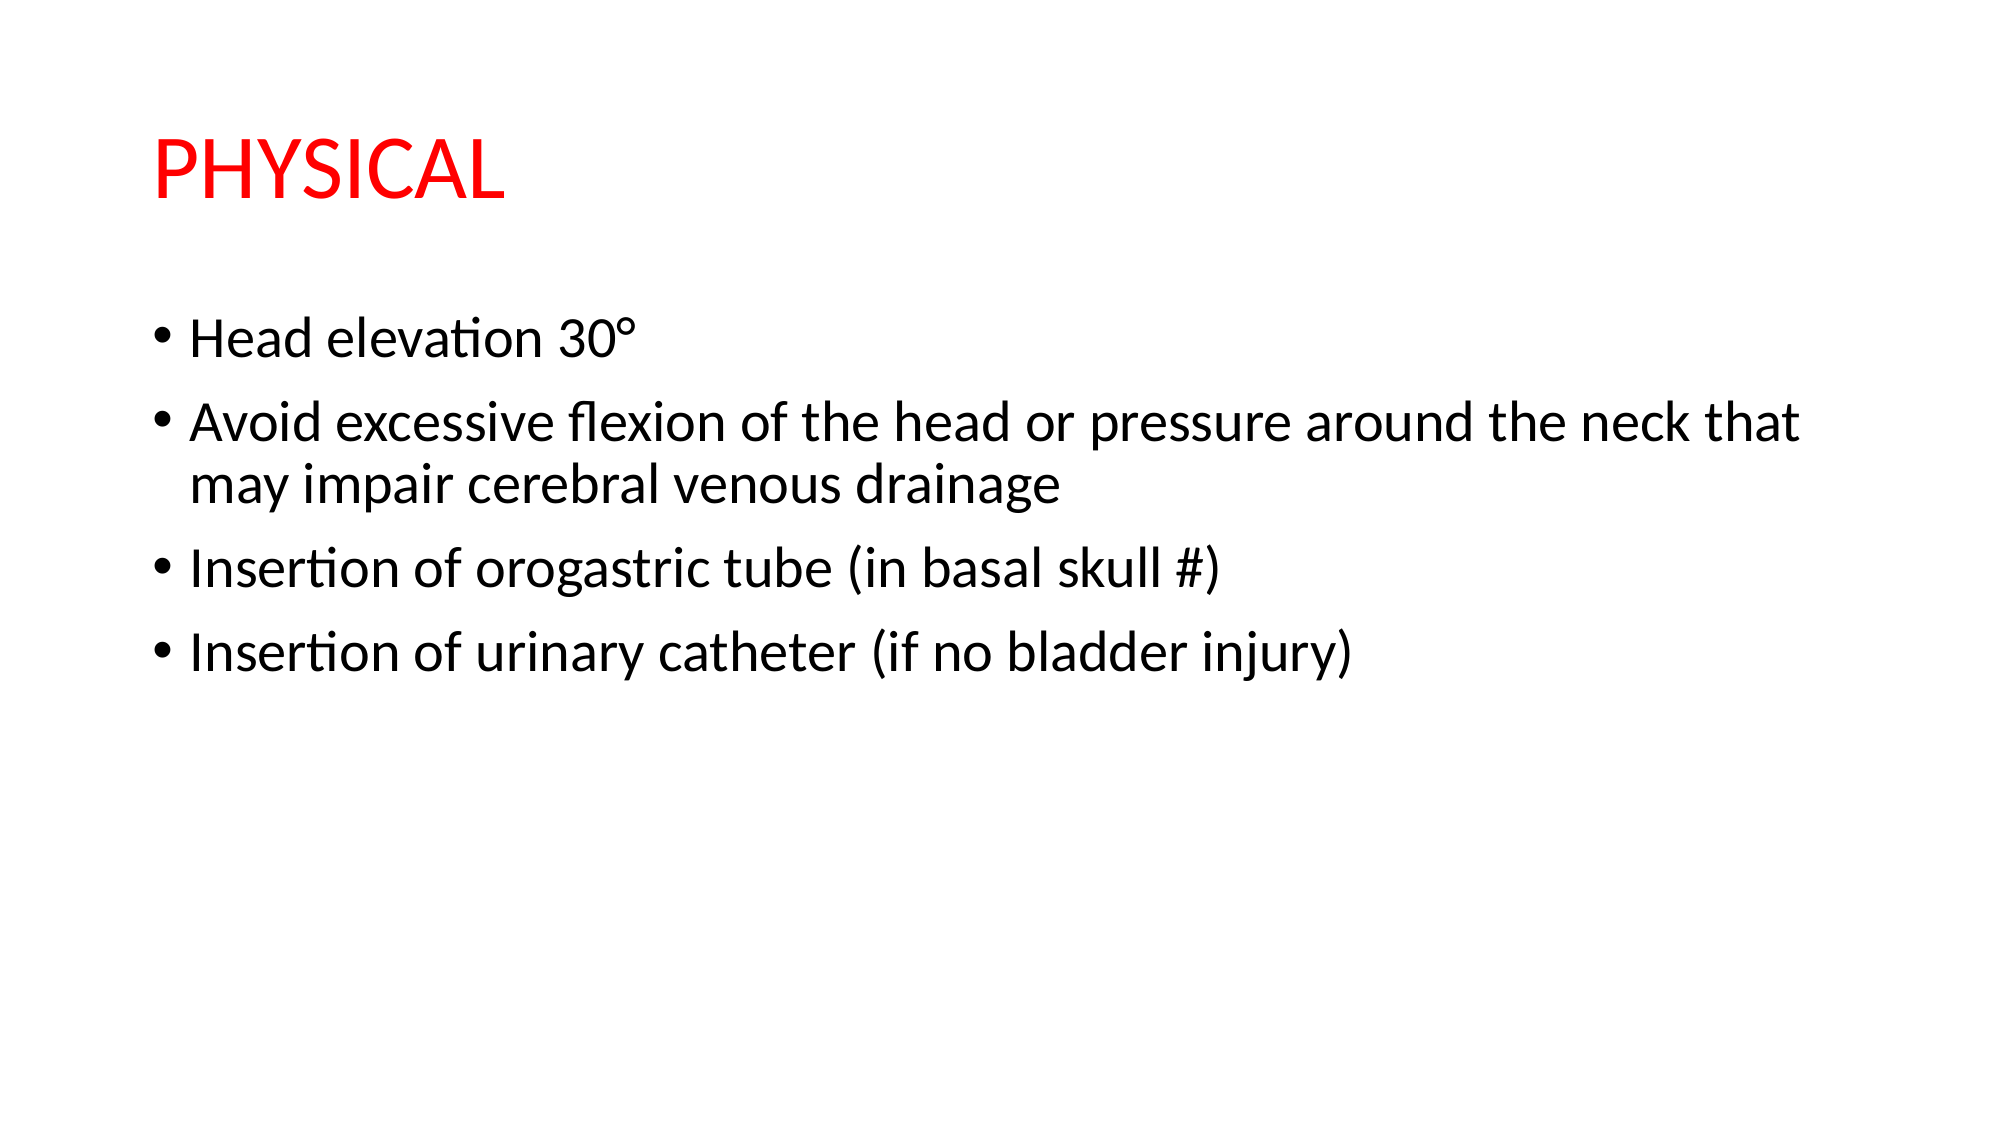

# PHYSICAL
Head elevation 30°
Avoid excessive flexion of the head or pressure around the neck that may impair cerebral venous drainage
Insertion of orogastric tube (in basal skull #)
Insertion of urinary catheter (if no bladder injury)